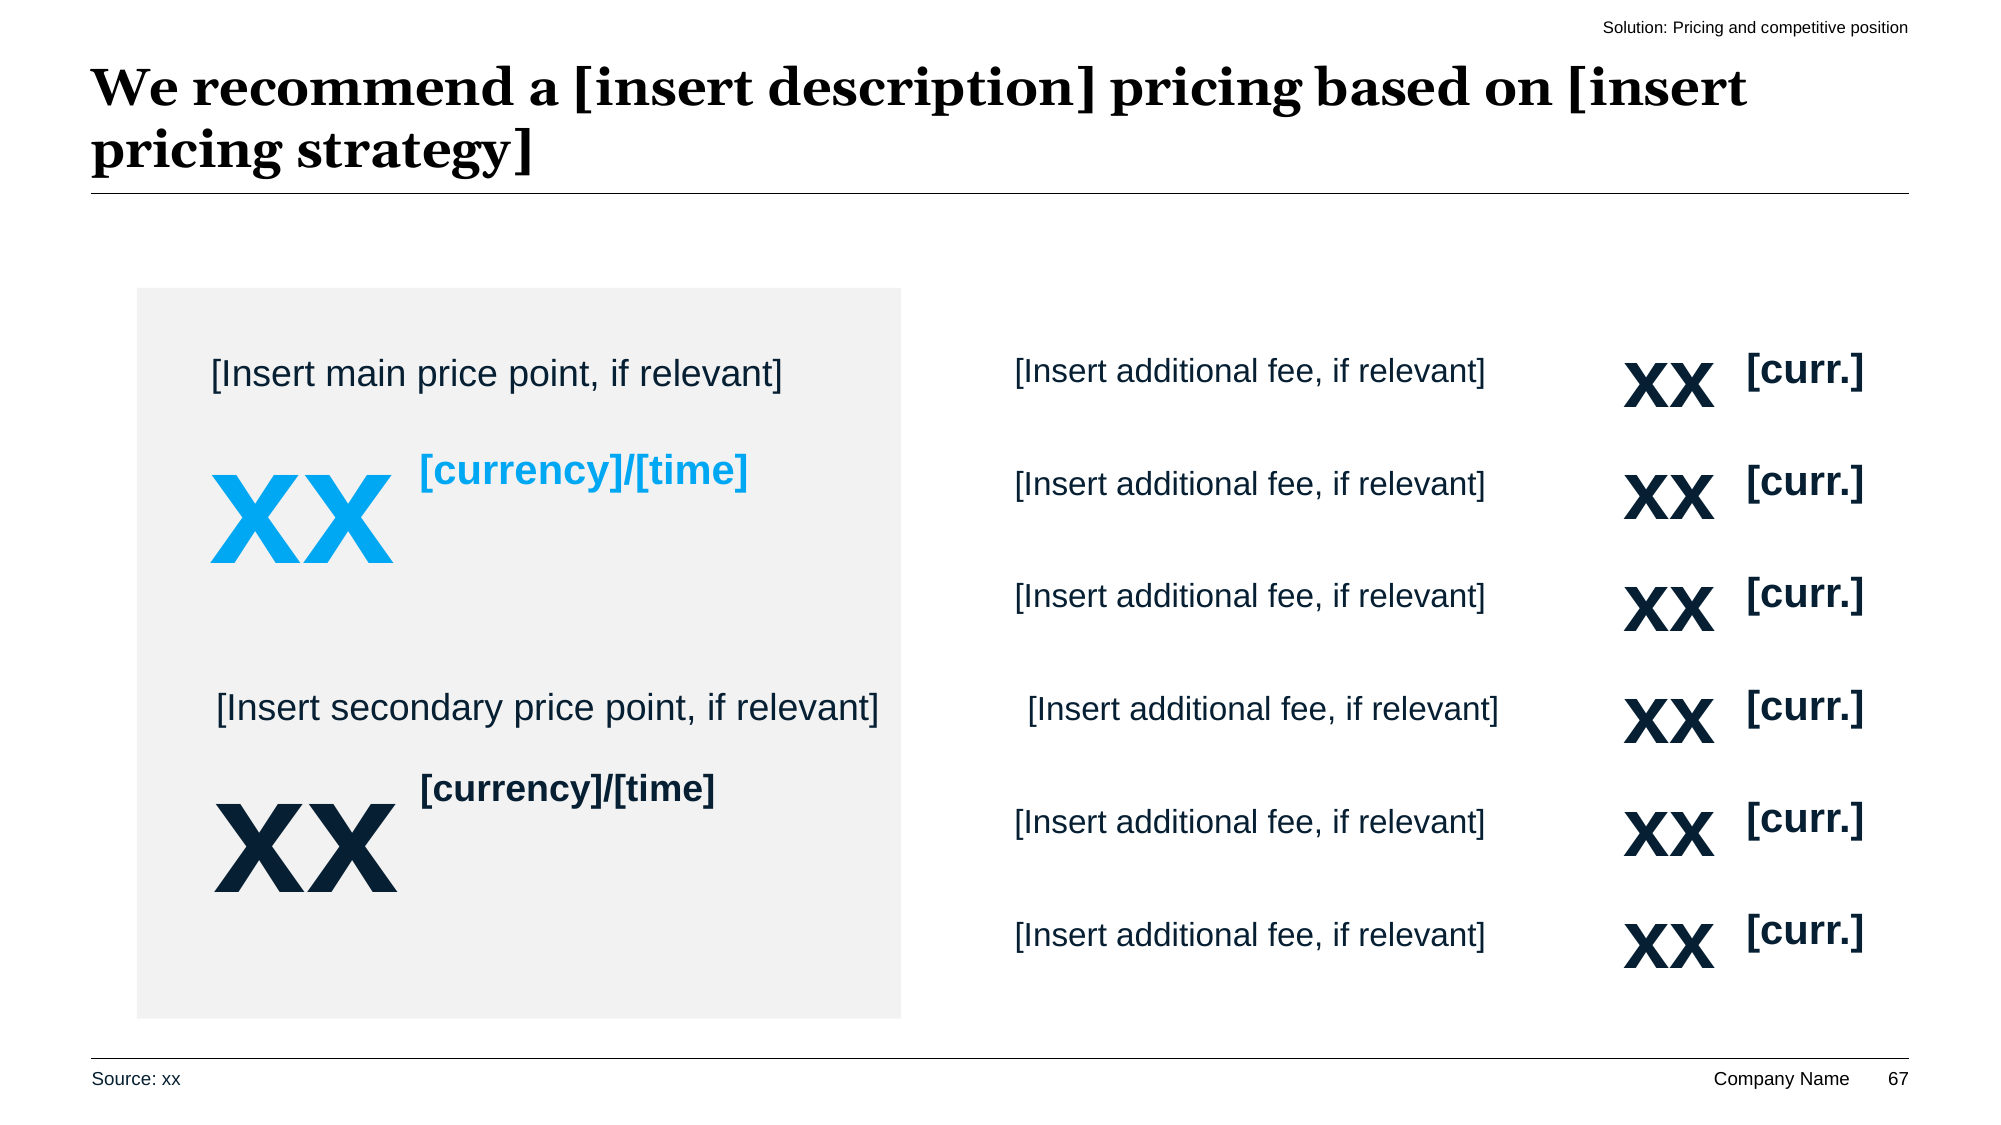

Solution: Pricing and competitive position
# We recommend a [insert description] pricing based on [insert pricing strategy]

xx
[curr.]
[Insert main price point, if relevant]
[Insert additional fee, if relevant]
xx
xx
[currency]/[time]
[curr.]
[Insert additional fee, if relevant]
xx
[curr.]
[Insert additional fee, if relevant]
xx
[curr.]
[Insert secondary price point, if relevant]
[Insert additional fee, if relevant]
xx
[currency]/[time]
xx
[curr.]
[Insert additional fee, if relevant]
xx
[curr.]
[Insert additional fee, if relevant]
Source: xx